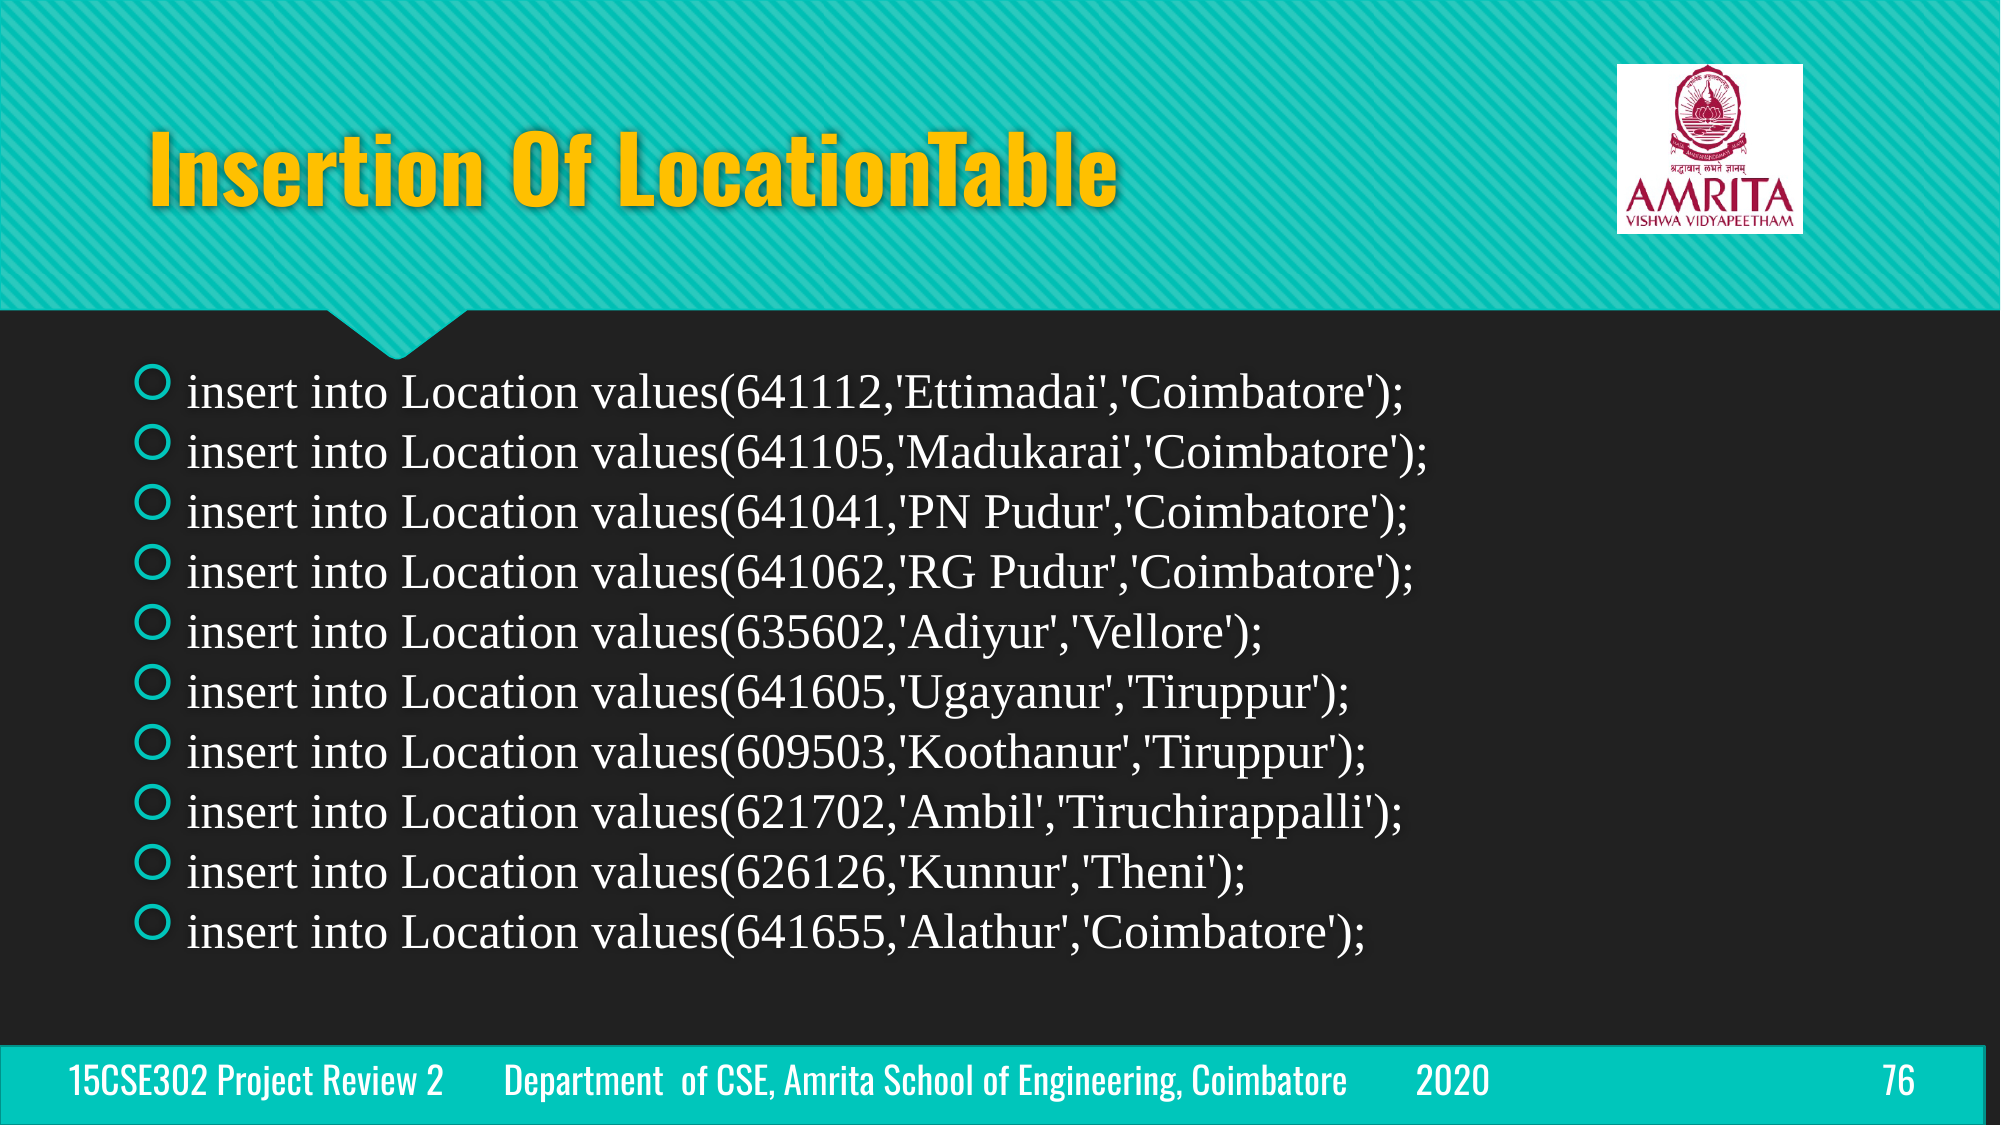

# Insertion Of LocationTable
insert into Location values(641112,'Ettimadai','Coimbatore');
insert into Location values(641105,'Madukarai','Coimbatore');
insert into Location values(641041,'PN Pudur','Coimbatore');
insert into Location values(641062,'RG Pudur','Coimbatore');
insert into Location values(635602,'Adiyur','Vellore');
insert into Location values(641605,'Ugayanur','Tiruppur');
insert into Location values(609503,'Koothanur','Tiruppur');
insert into Location values(621702,'Ambil','Tiruchirappalli');
insert into Location values(626126,'Kunnur','Theni');
insert into Location values(641655,'Alathur','Coimbatore');